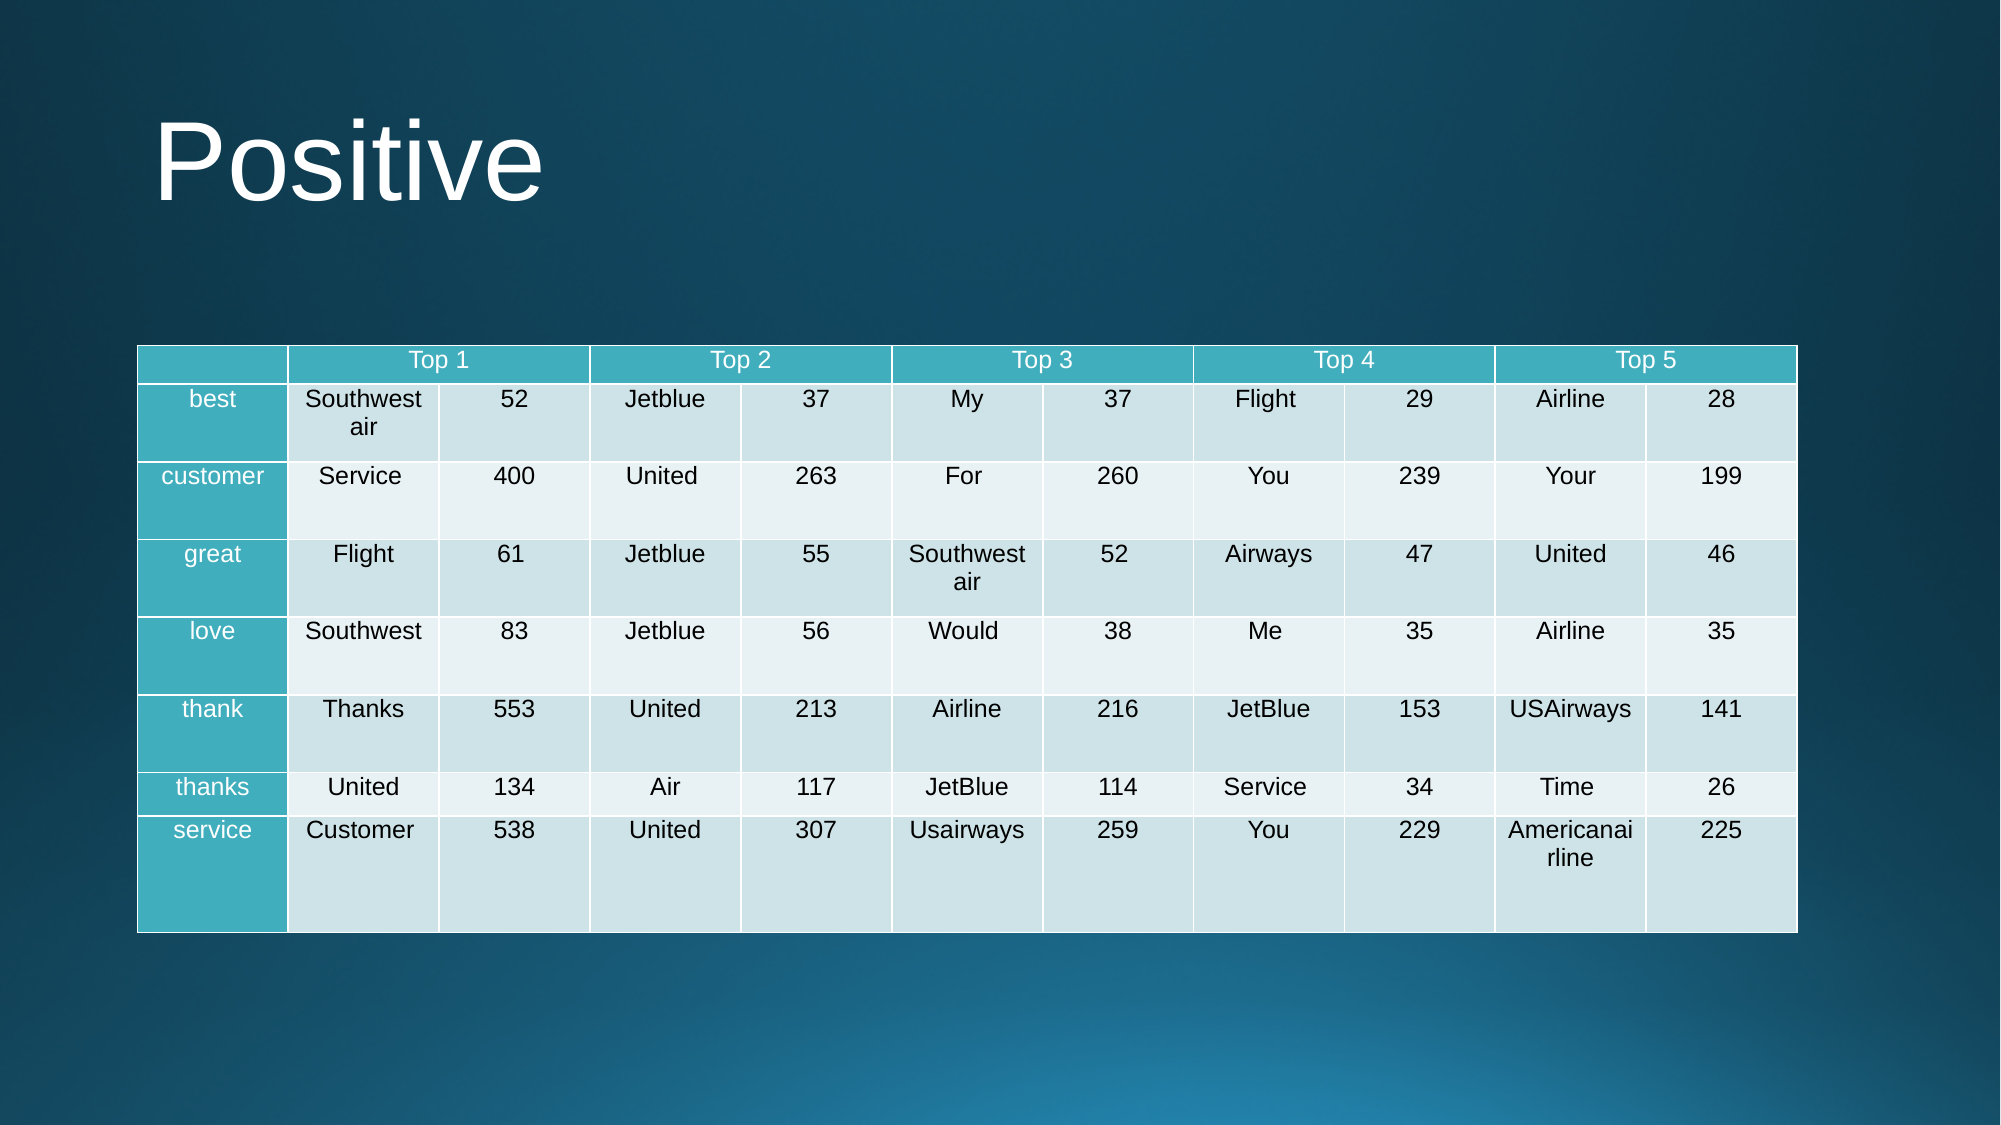

# Positive
|  | Top 1 |  | Top 2 |  | Top 3 |  | Top 4 |  | Top 5 |  |
| --- | --- | --- | --- | --- | --- | --- | --- | --- | --- | --- |
| best | Southwestair | 52 | Jetblue | 37 | My | 37 | Flight | 29 | Airline | 28 |
| customer | Service | 400 | United | 263 | For | 260 | You | 239 | Your | 199 |
| great | Flight | 61 | Jetblue | 55 | Southwestair | 52 | Airways | 47 | United | 46 |
| love | Southwest | 83 | Jetblue | 56 | Would | 38 | Me | 35 | Airline | 35 |
| thank | Thanks | 553 | United | 213 | Airline | 216 | JetBlue | 153 | USAirways | 141 |
| thanks | United | 134 | Air | 117 | JetBlue | 114 | Service | 34 | Time | 26 |
| service | Customer | 538 | United | 307 | Usairways | 259 | You | 229 | Americanairline | 225 |